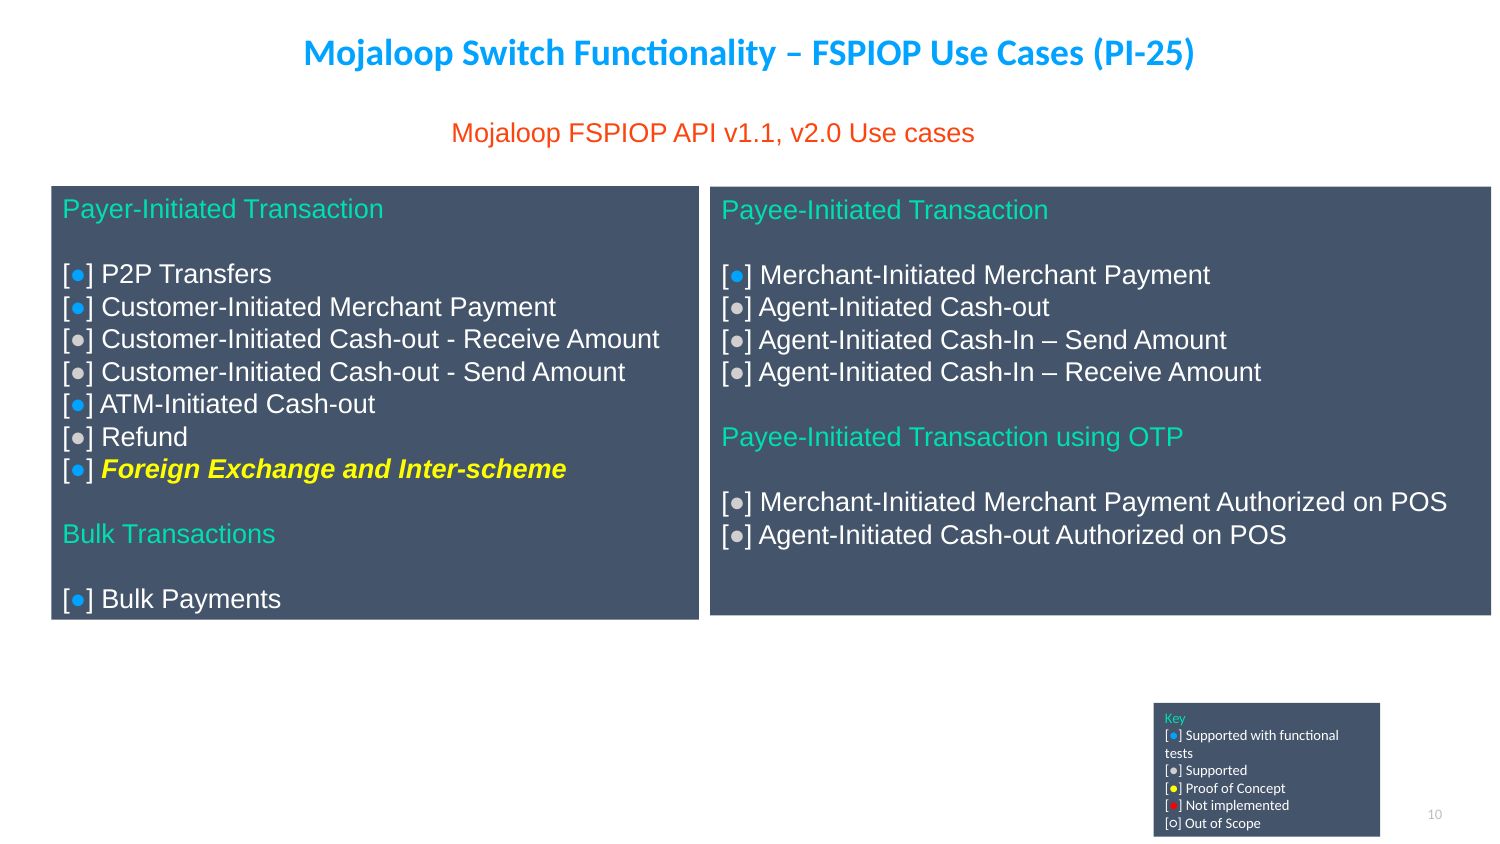

# Mojaloop Switch Functionality – FSPIOP Use Cases (PI-25)
Mojaloop FSPIOP API v1.1, v2.0 Use cases
Payer-Initiated Transaction

[●] P2P Transfers
[●] Customer-Initiated Merchant Payment
[●] Customer-Initiated Cash-out - Receive Amount
[●] Customer-Initiated Cash-out - Send Amount
[●] ATM-Initiated Cash-out
[●] Refund
[●] Foreign Exchange and Inter-scheme

Bulk Transactions

[●] Bulk Payments
Payee-Initiated Transaction

[●] Merchant-Initiated Merchant Payment
[●] Agent-Initiated Cash-out
[●] Agent-Initiated Cash-In – Send Amount
[●] Agent-Initiated Cash-In – Receive Amount

Payee-Initiated Transaction using OTP

[●] Merchant-Initiated Merchant Payment Authorized on POS
[●] Agent-Initiated Cash-out Authorized on POS
Key
[●] Supported with functional tests
[●] Supported
[●] Proof of Concept
[●] Not implemented
[○] Out of Scope
10